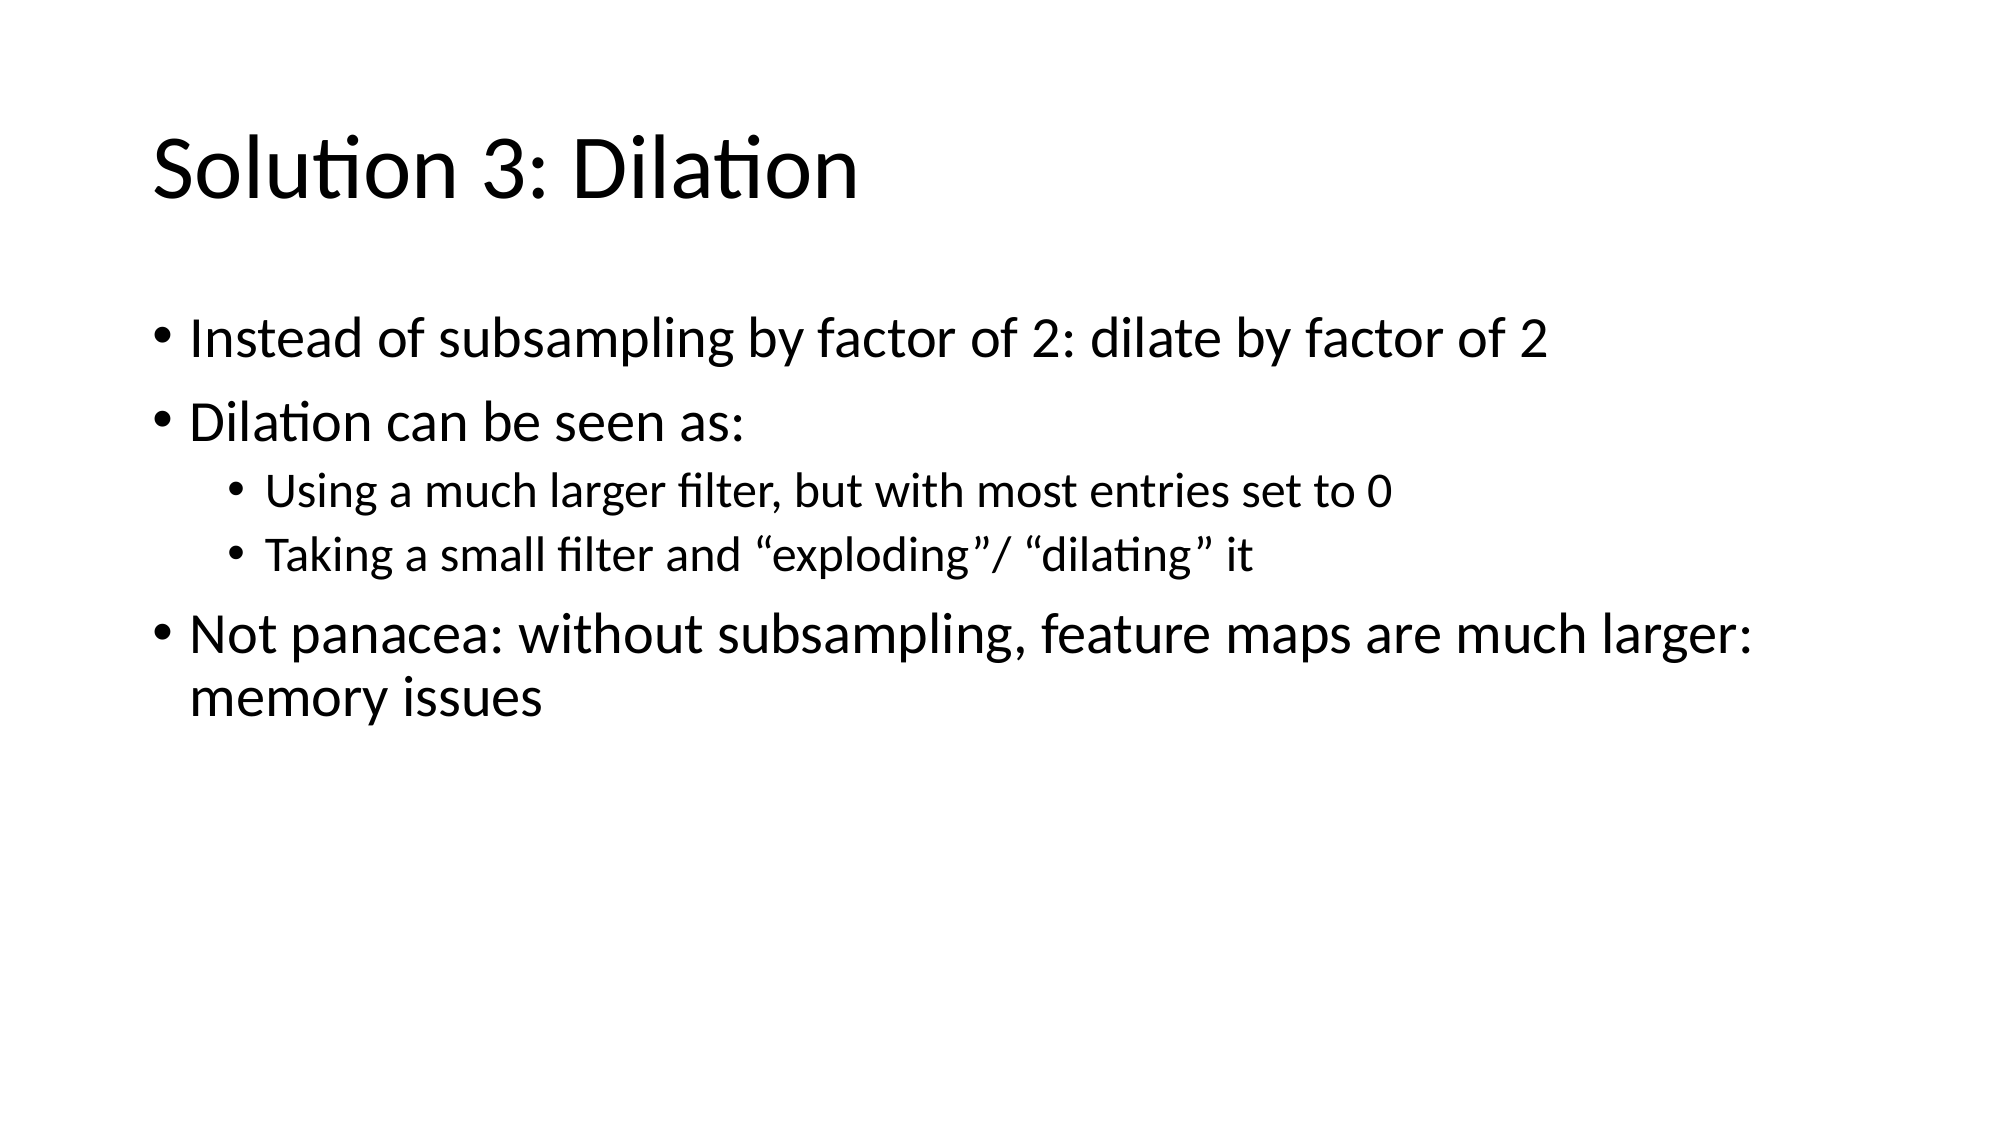

# Solution 3: Dilation
Instead of subsampling by factor of 2: dilate by factor of 2
Dilation can be seen as:
Using a much larger filter, but with most entries set to 0
Taking a small filter and “exploding”/ “dilating” it
Not panacea: without subsampling, feature maps are much larger: memory issues